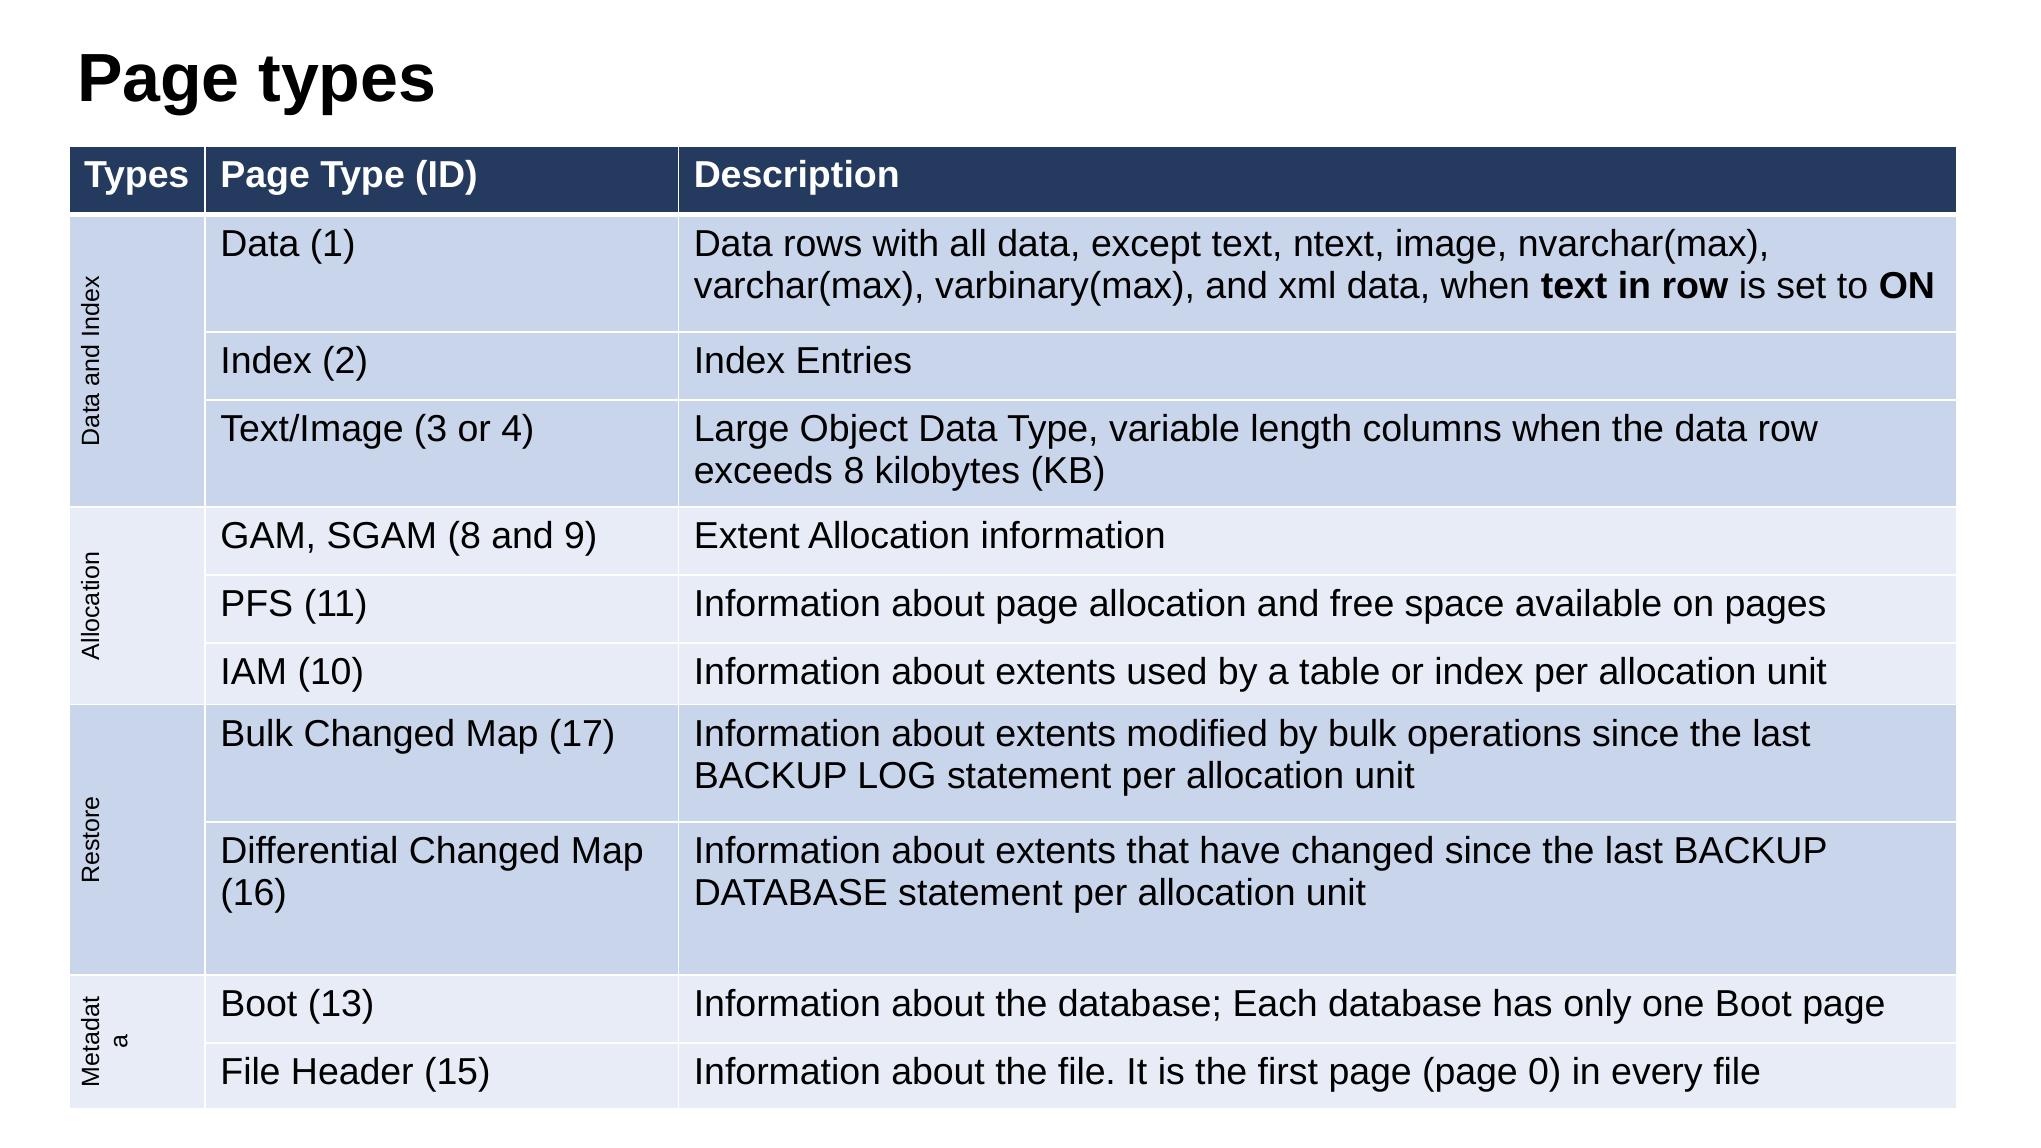

# Page types
| Types | Page Type (ID) | Description |
| --- | --- | --- |
| Data and Index | Data (1) | Data rows with all data, except text, ntext, image, nvarchar(max), varchar(max), varbinary(max), and xml data, when text in row is set to ON |
|  | Index (2) | Index Entries |
|  | Text/Image (3 or 4) | Large Object Data Type, variable length columns when the data row exceeds 8 kilobytes (KB) |
| Allocation | GAM, SGAM (8 and 9) | Extent Allocation information |
|  | PFS (11) | Information about page allocation and free space available on pages |
|  | IAM (10) | Information about extents used by a table or index per allocation unit |
| Restore | Bulk Changed Map (17) | Information about extents modified by bulk operations since the last BACKUP LOG statement per allocation unit |
|  | Differential Changed Map (16) | Information about extents that have changed since the last BACKUP DATABASE statement per allocation unit |
| Metadata | Boot (13) | Information about the database; Each database has only one Boot page |
|  | File Header (15) | Information about the file. It is the first page (page 0) in every file |